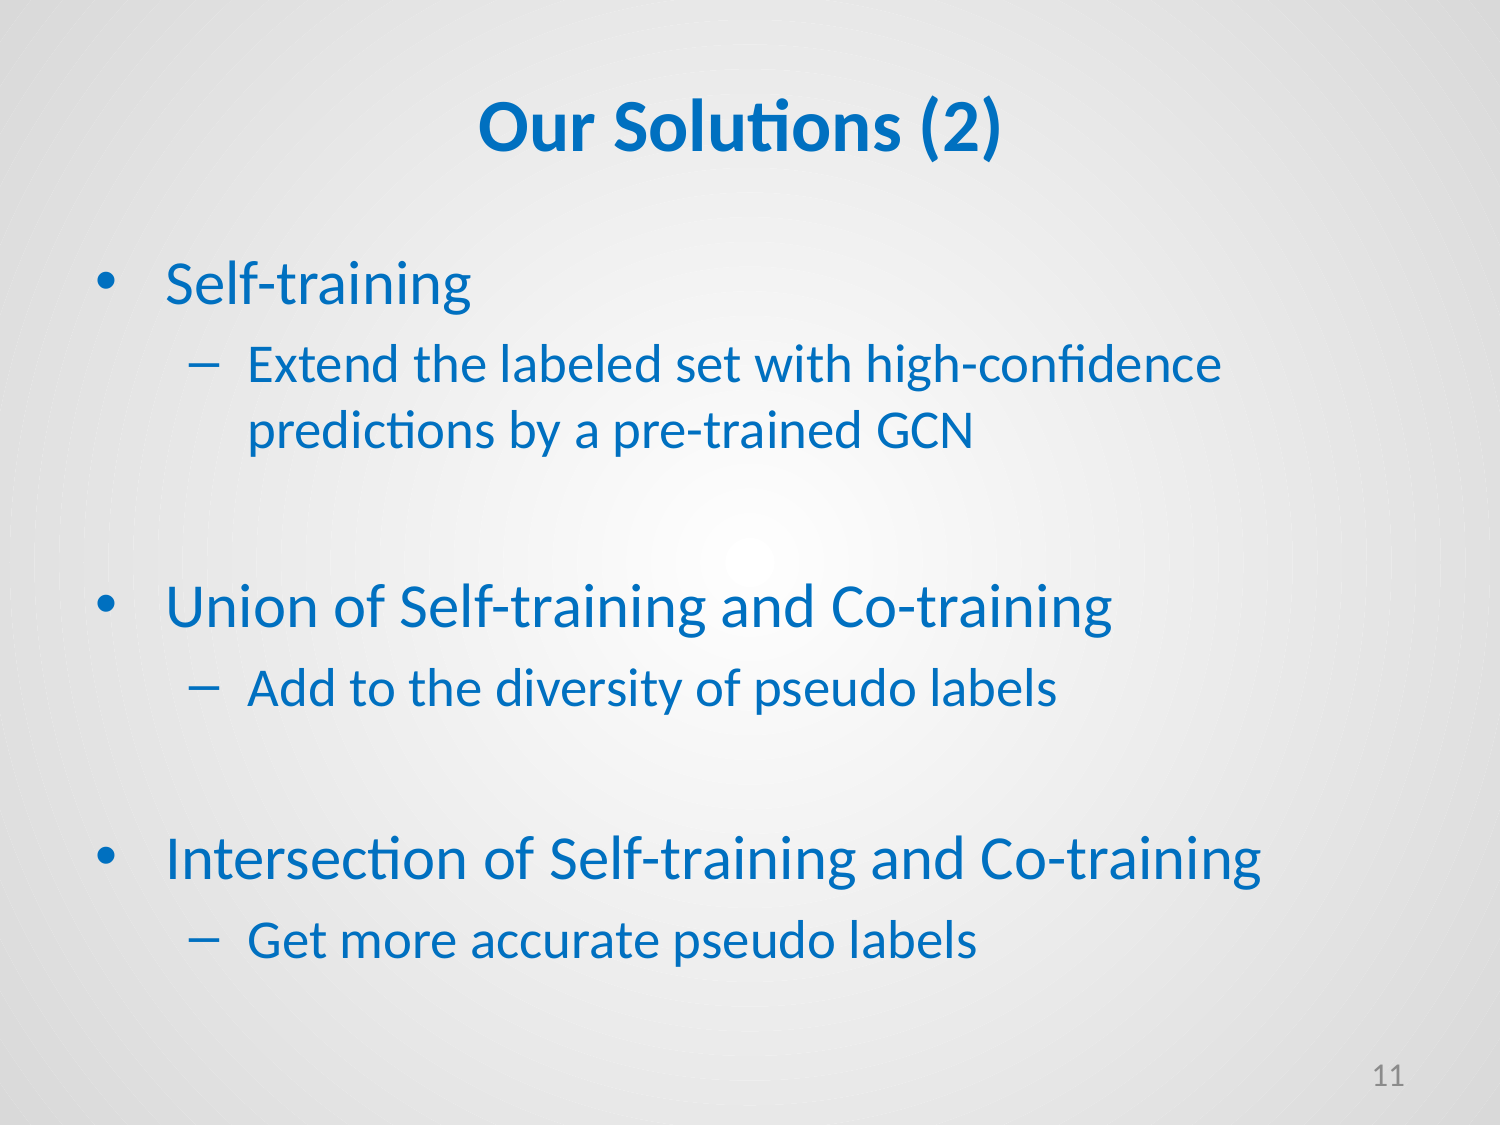

Our Solutions (2)
Self-training
Extend the labeled set with high-confidence predictions by a pre-trained GCN

Union of Self-training and Co-training
Add to the diversity of pseudo labels

Intersection of Self-training and Co-training
Get more accurate pseudo labels
11